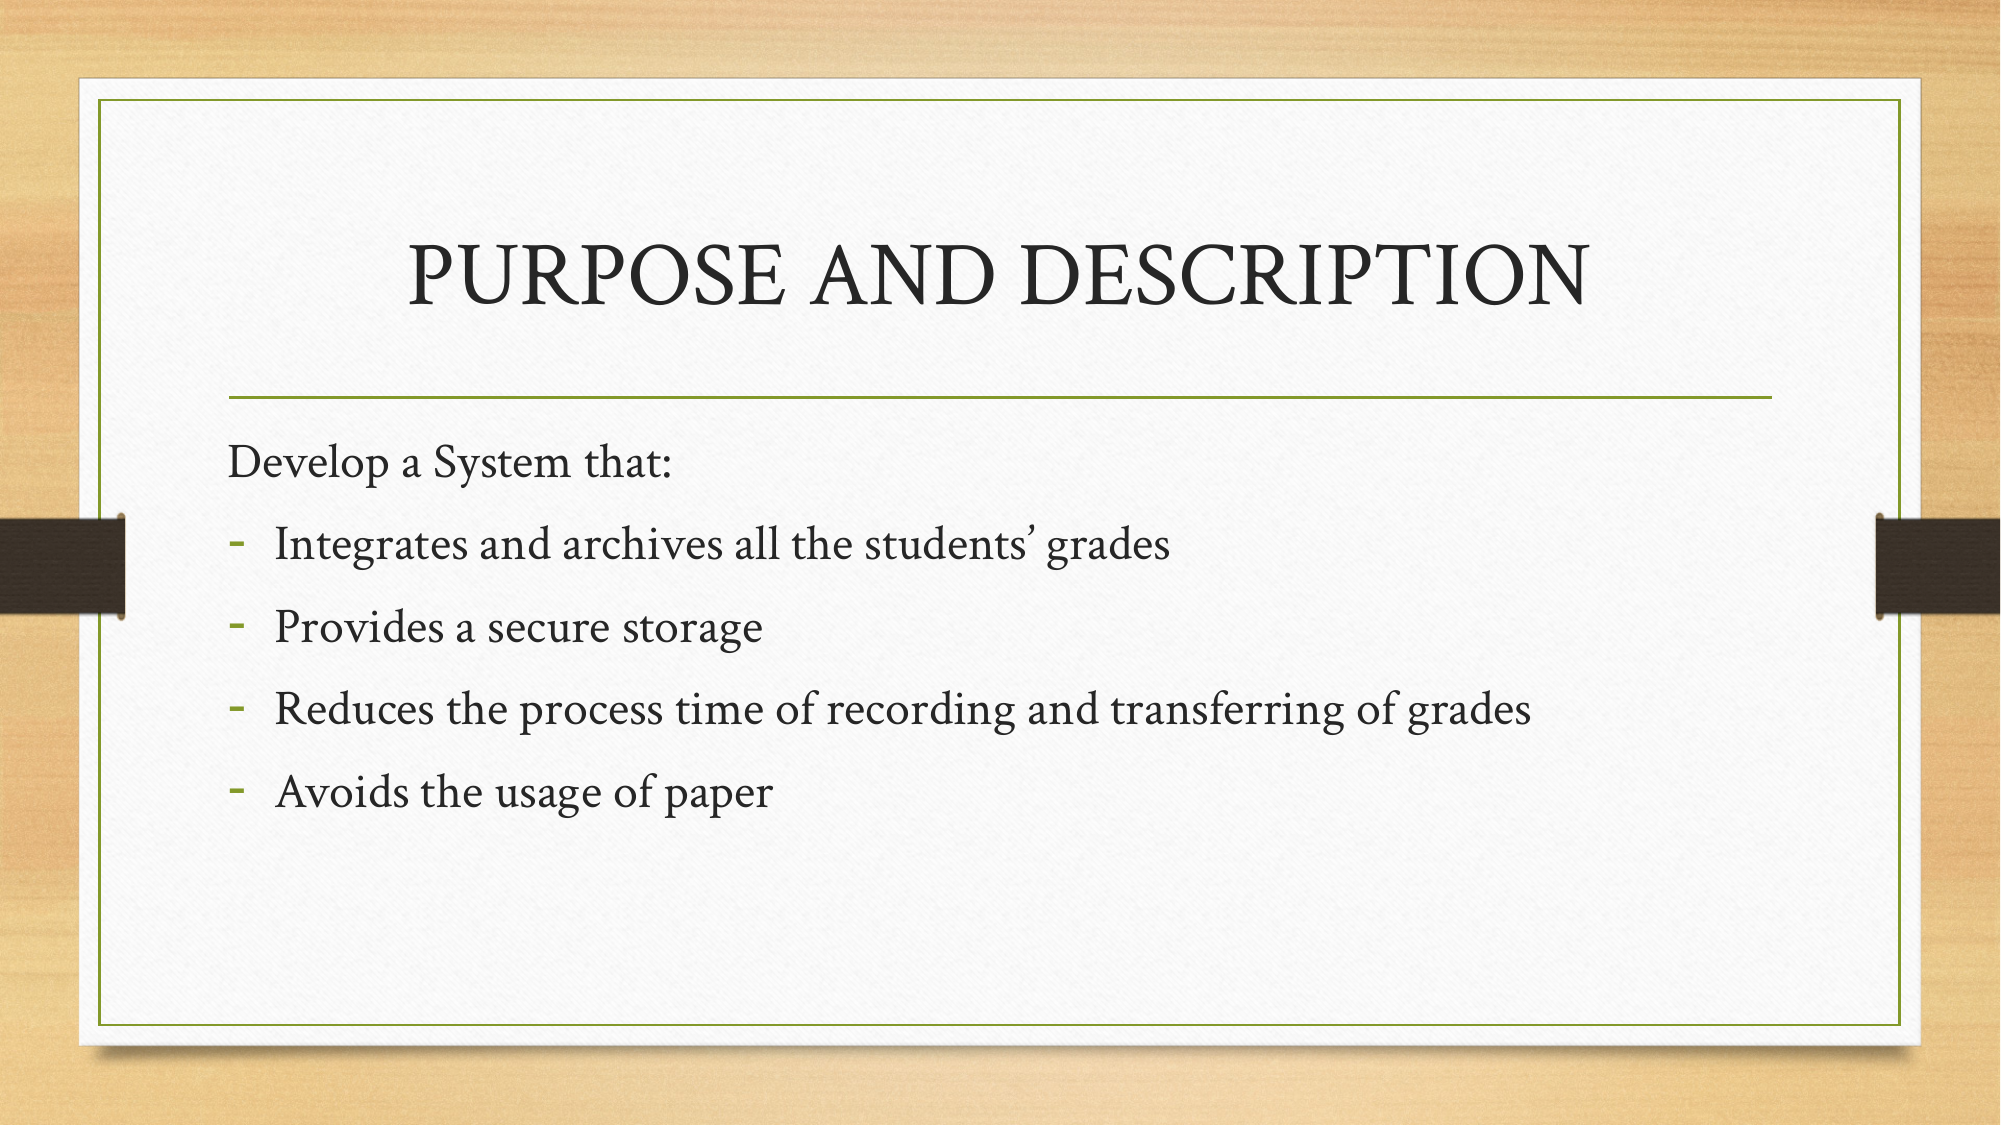

# PURPOSE AND DESCRIPTION
Develop a System that:
Integrates and archives all the students’ grades
Provides a secure storage
Reduces the process time of recording and transferring of grades
Avoids the usage of paper